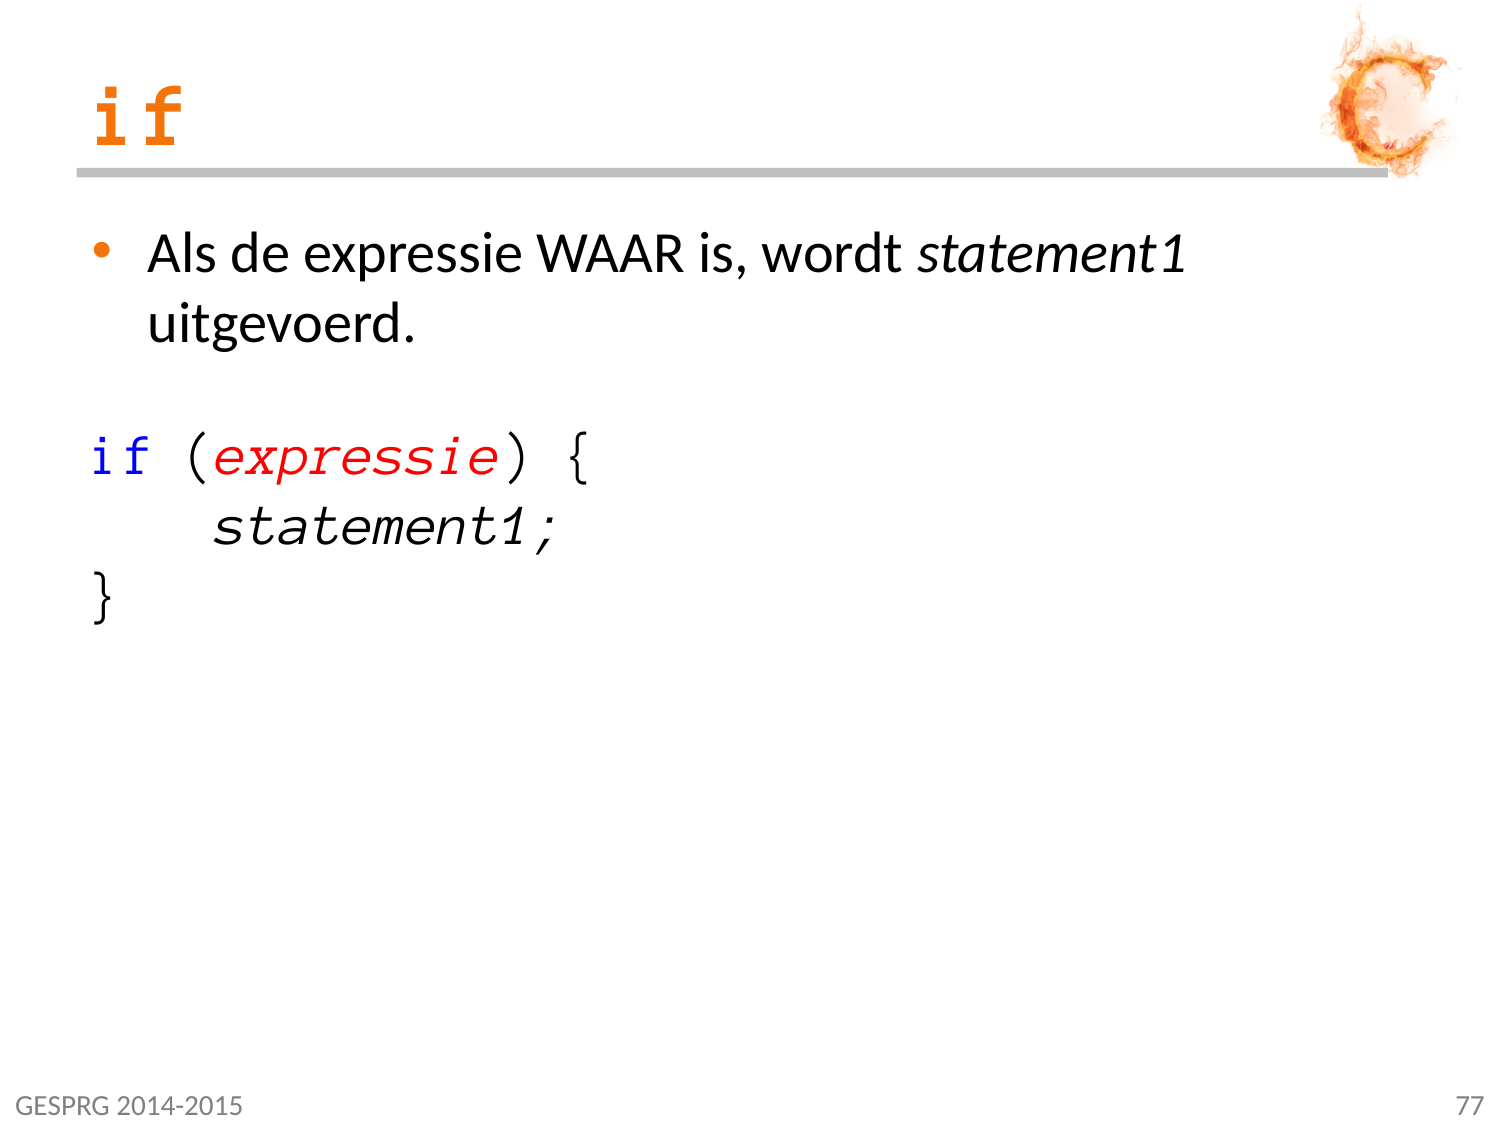

# if
Als de expressie WAAR is, wordt statement1 uitgevoerd.

if (expressie) {
    statement1;
}

GESPRG 2014-2015
77